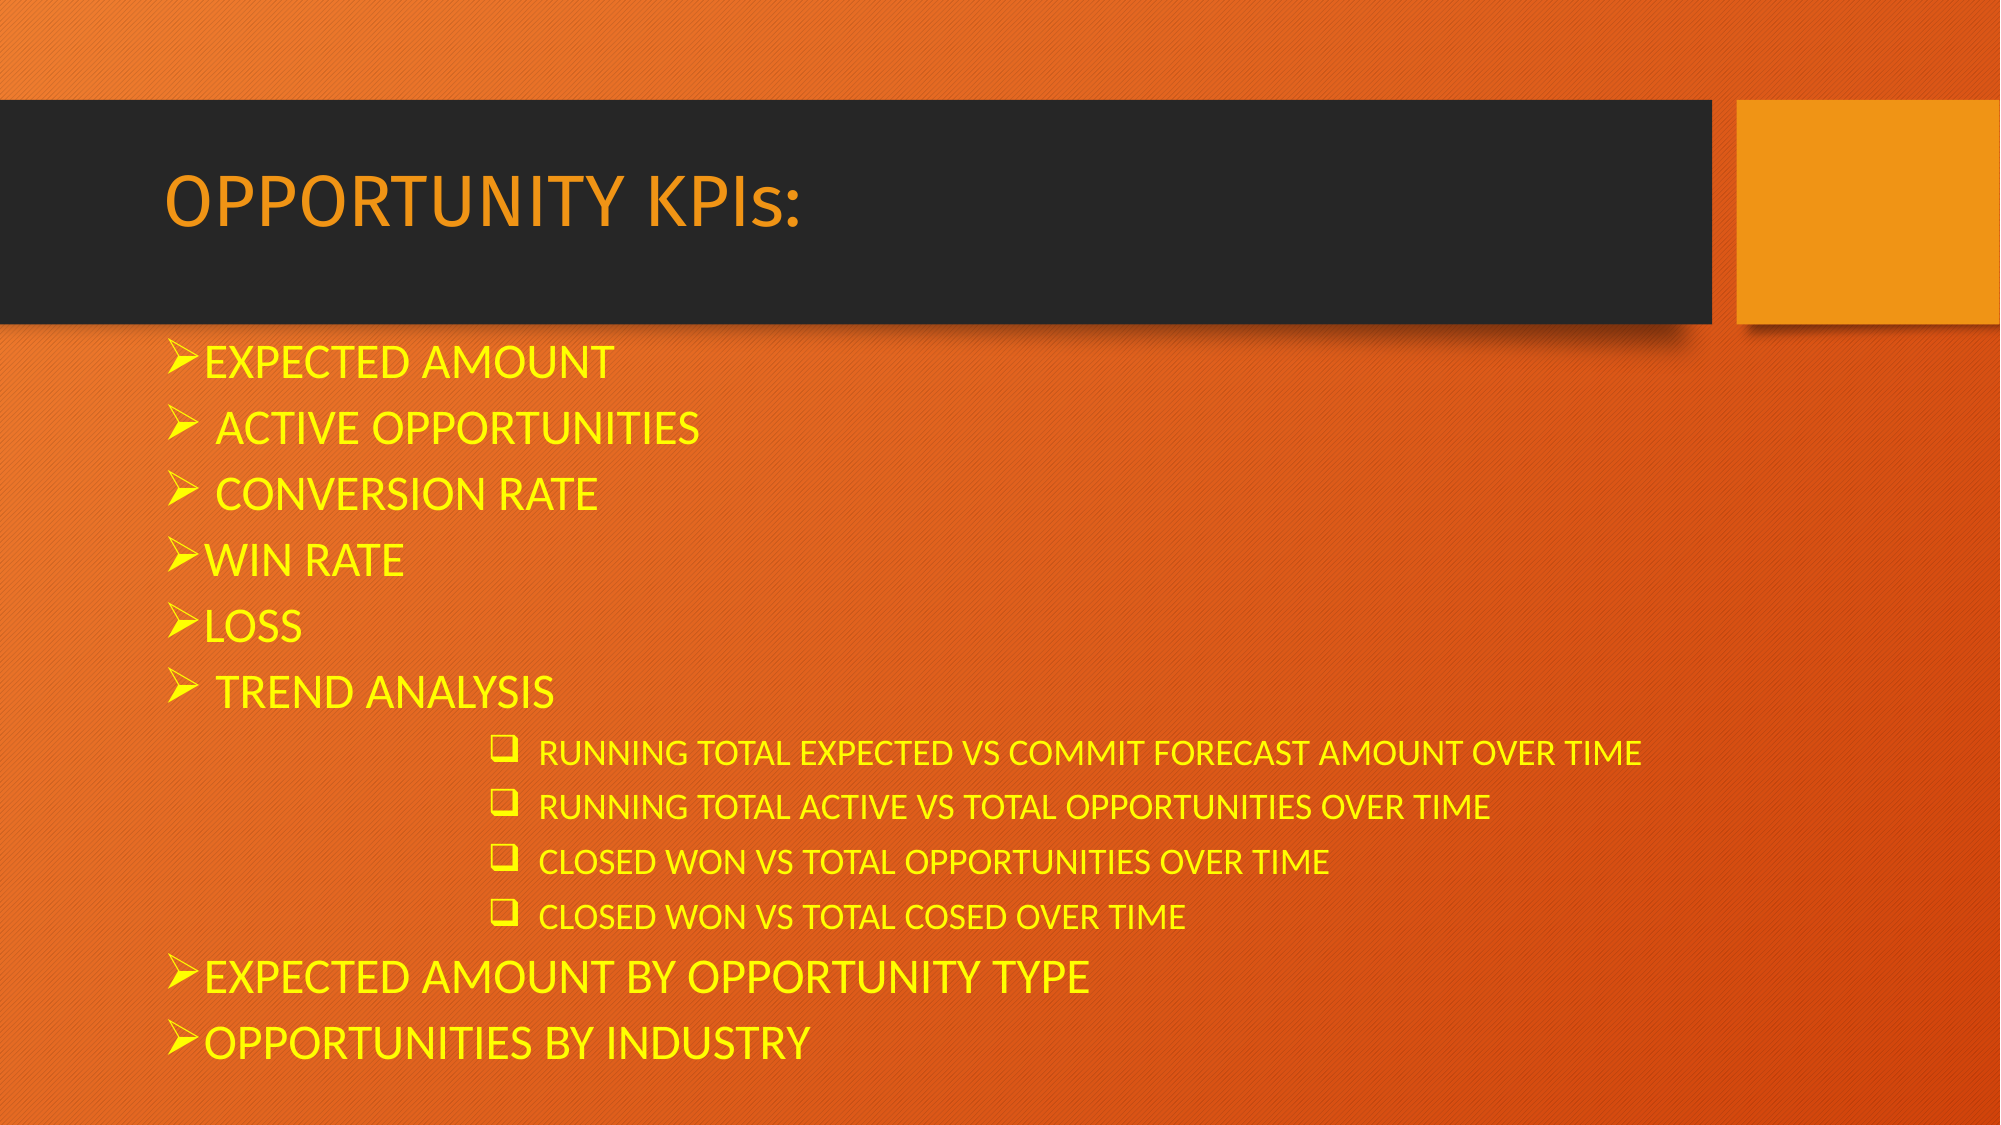

# OPPORTUNITY KPIs:
EXPECTED AMOUNT
 ACTIVE OPPORTUNITIES
 CONVERSION RATE
WIN RATE
LOSS
 TREND ANALYSIS
RUNNING TOTAL EXPECTED VS COMMIT FORECAST AMOUNT OVER TIME
RUNNING TOTAL ACTIVE VS TOTAL OPPORTUNITIES OVER TIME
CLOSED WON VS TOTAL OPPORTUNITIES OVER TIME
CLOSED WON VS TOTAL COSED OVER TIME
EXPECTED AMOUNT BY OPPORTUNITY TYPE
OPPORTUNITIES BY INDUSTRY